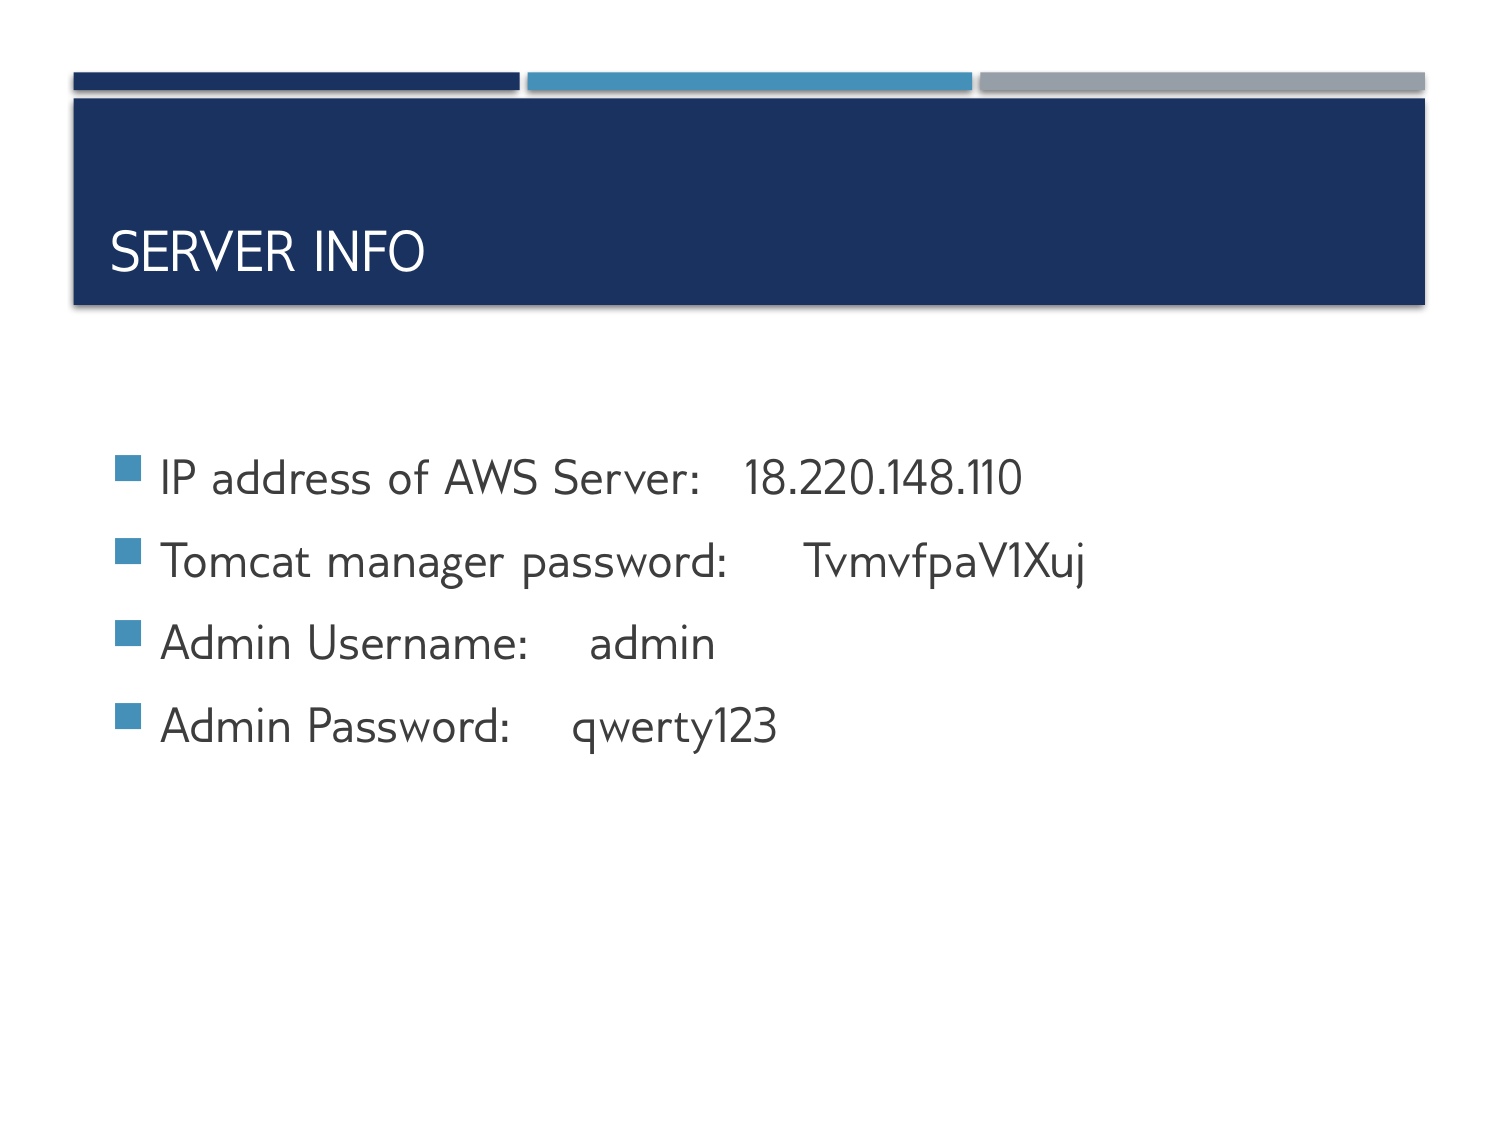

# Server info
IP address of AWS Server:   18.220.148.110
Tomcat manager password:     TvmvfpaV1Xuj
Admin Username:    admin
Admin Password:    qwerty123